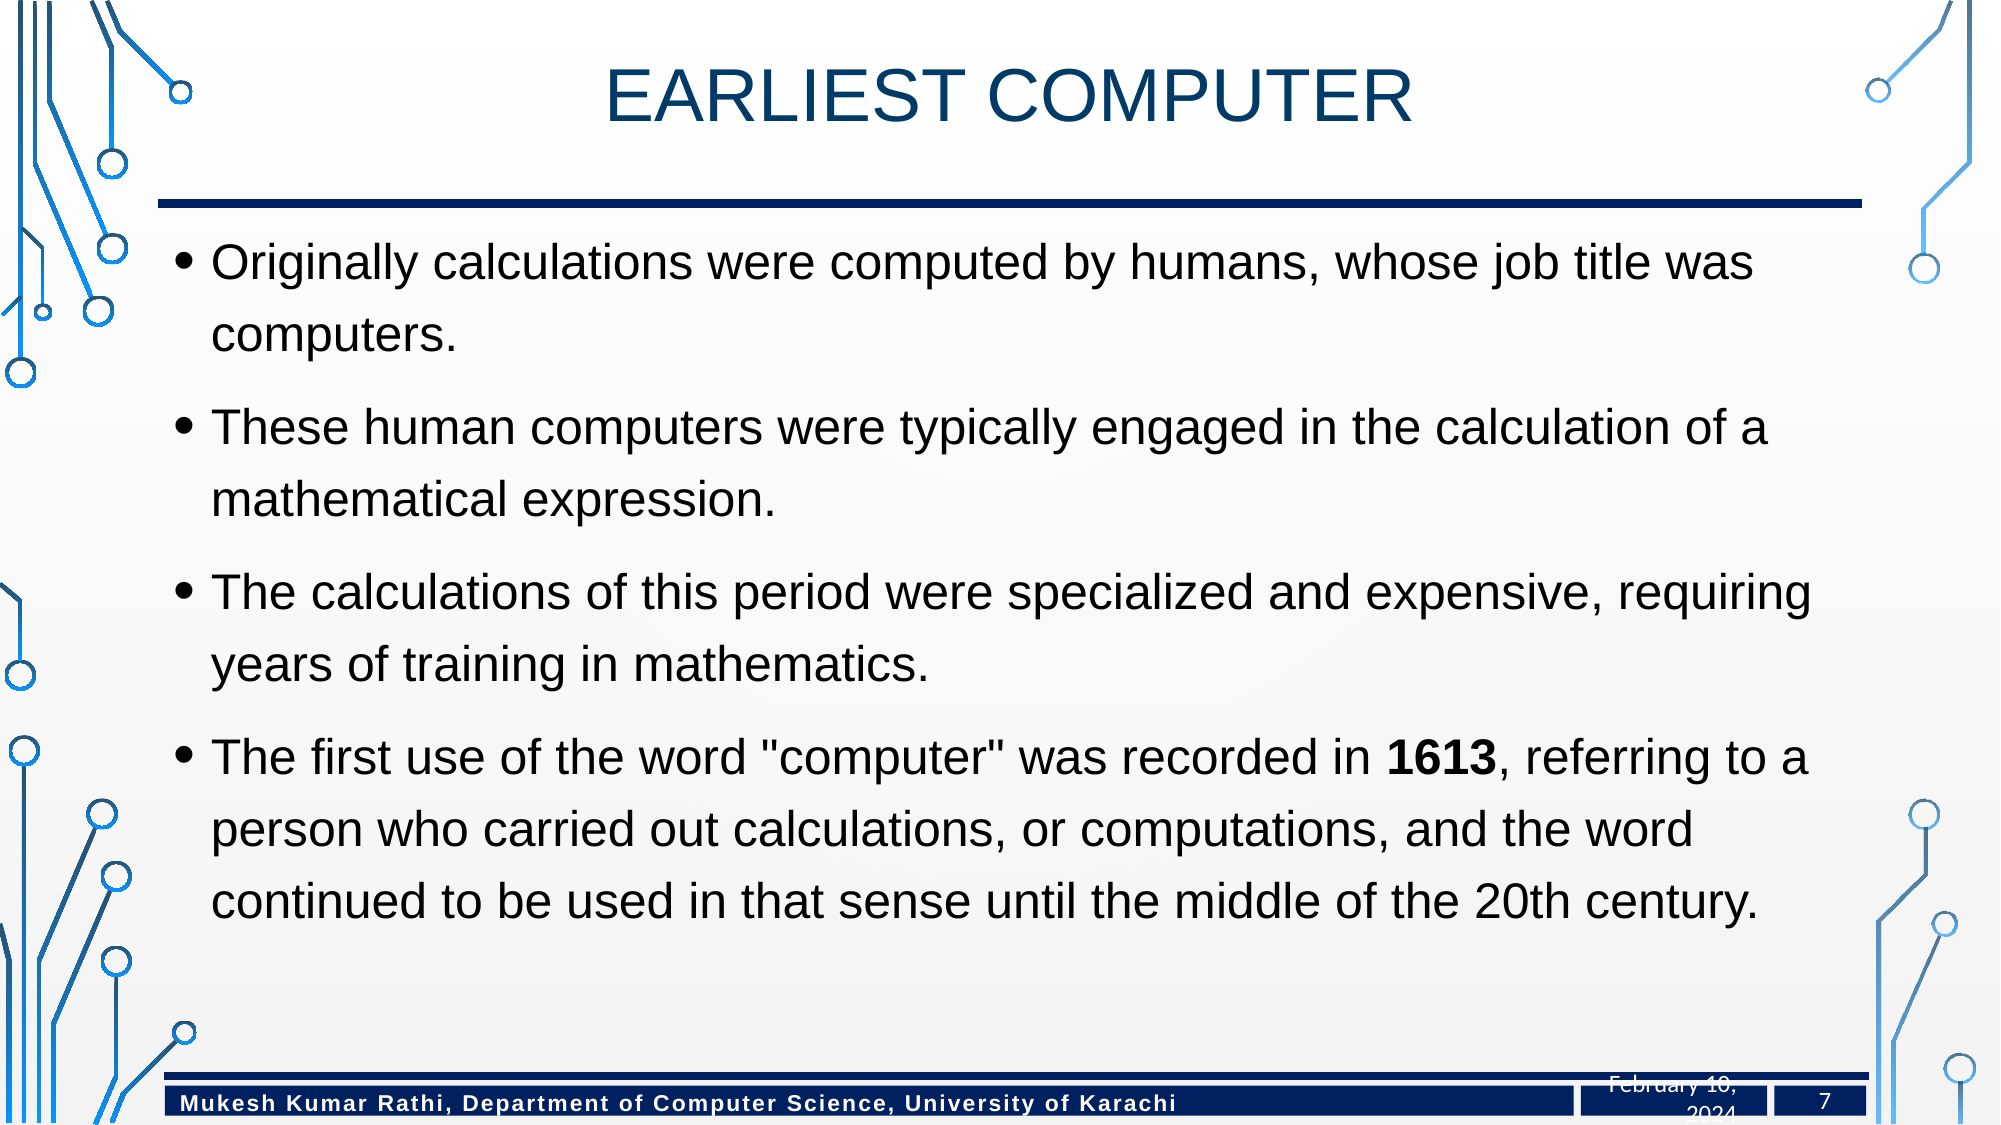

# Earliest Computer
Originally calculations were computed by humans, whose job title was computers.
These human computers were typically engaged in the calculation of a mathematical expression.
The calculations of this period were specialized and expensive, requiring years of training in mathematics.
The first use of the word "computer" was recorded in 1613, referring to a person who carried out calculations, or computations, and the word continued to be used in that sense until the middle of the 20th century.
February 10, 2024
7